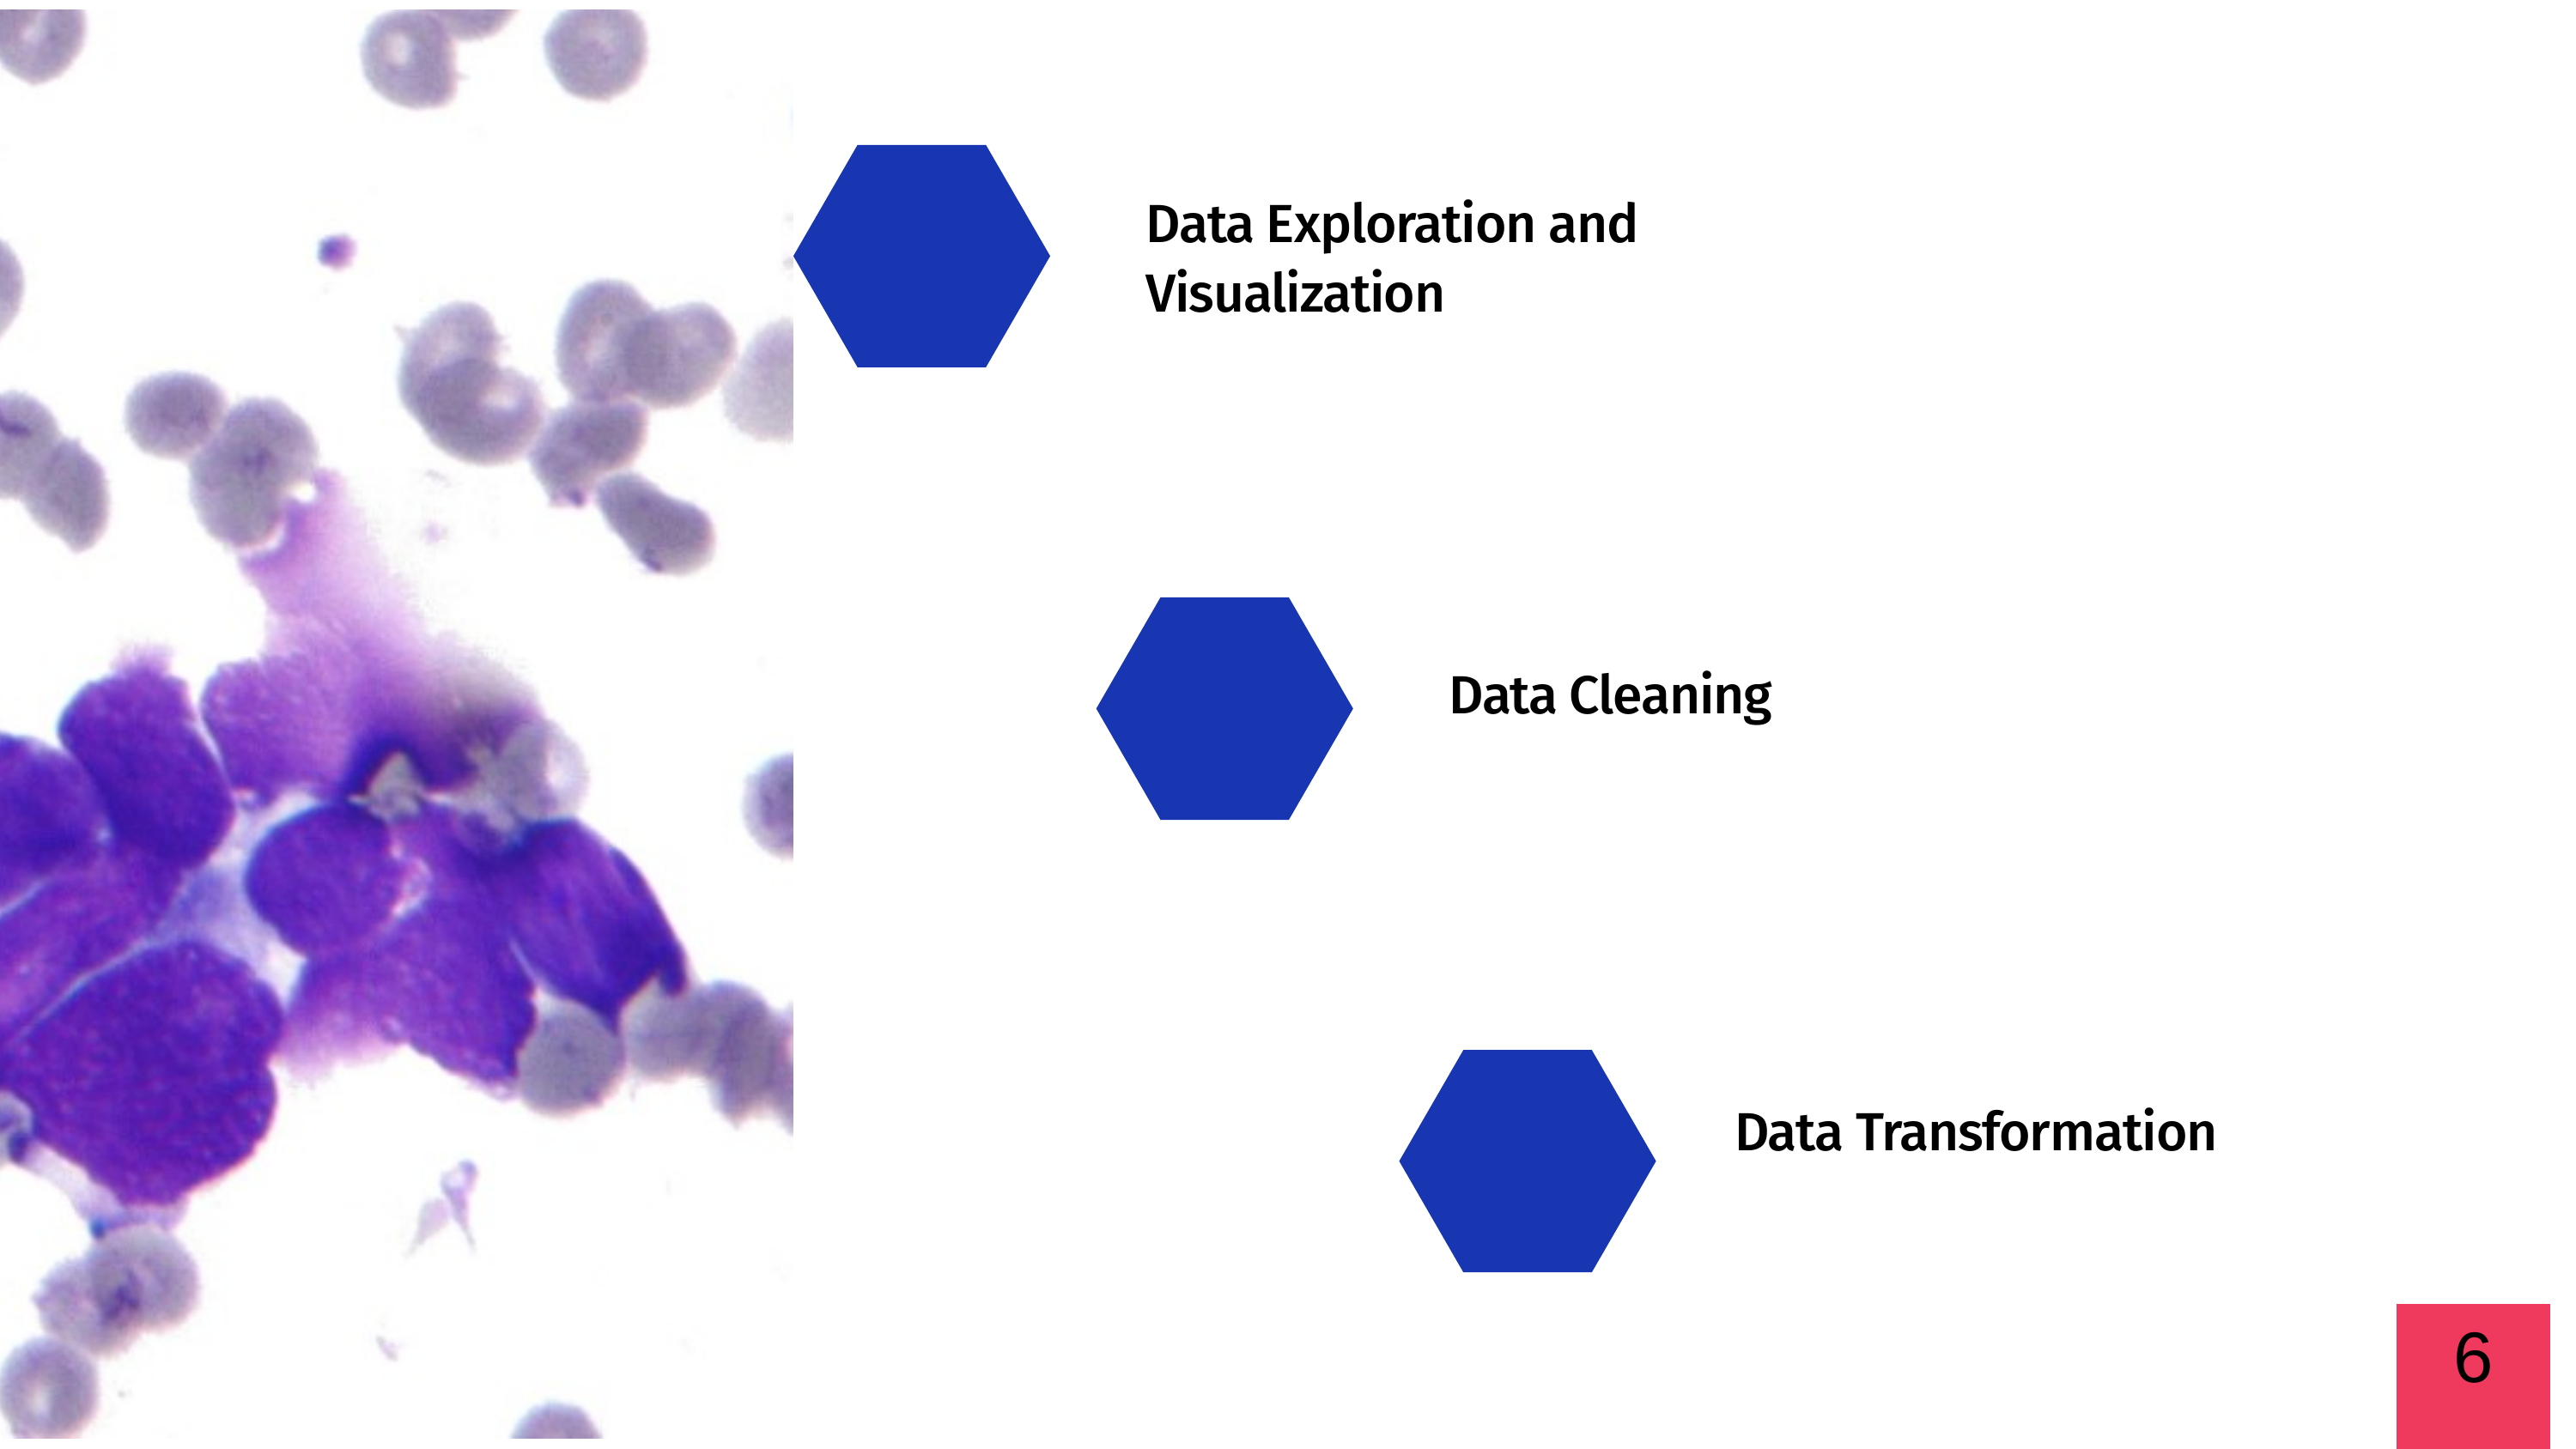

Data Exploration and Visualization

Data Cleaning

Data Transformation
6